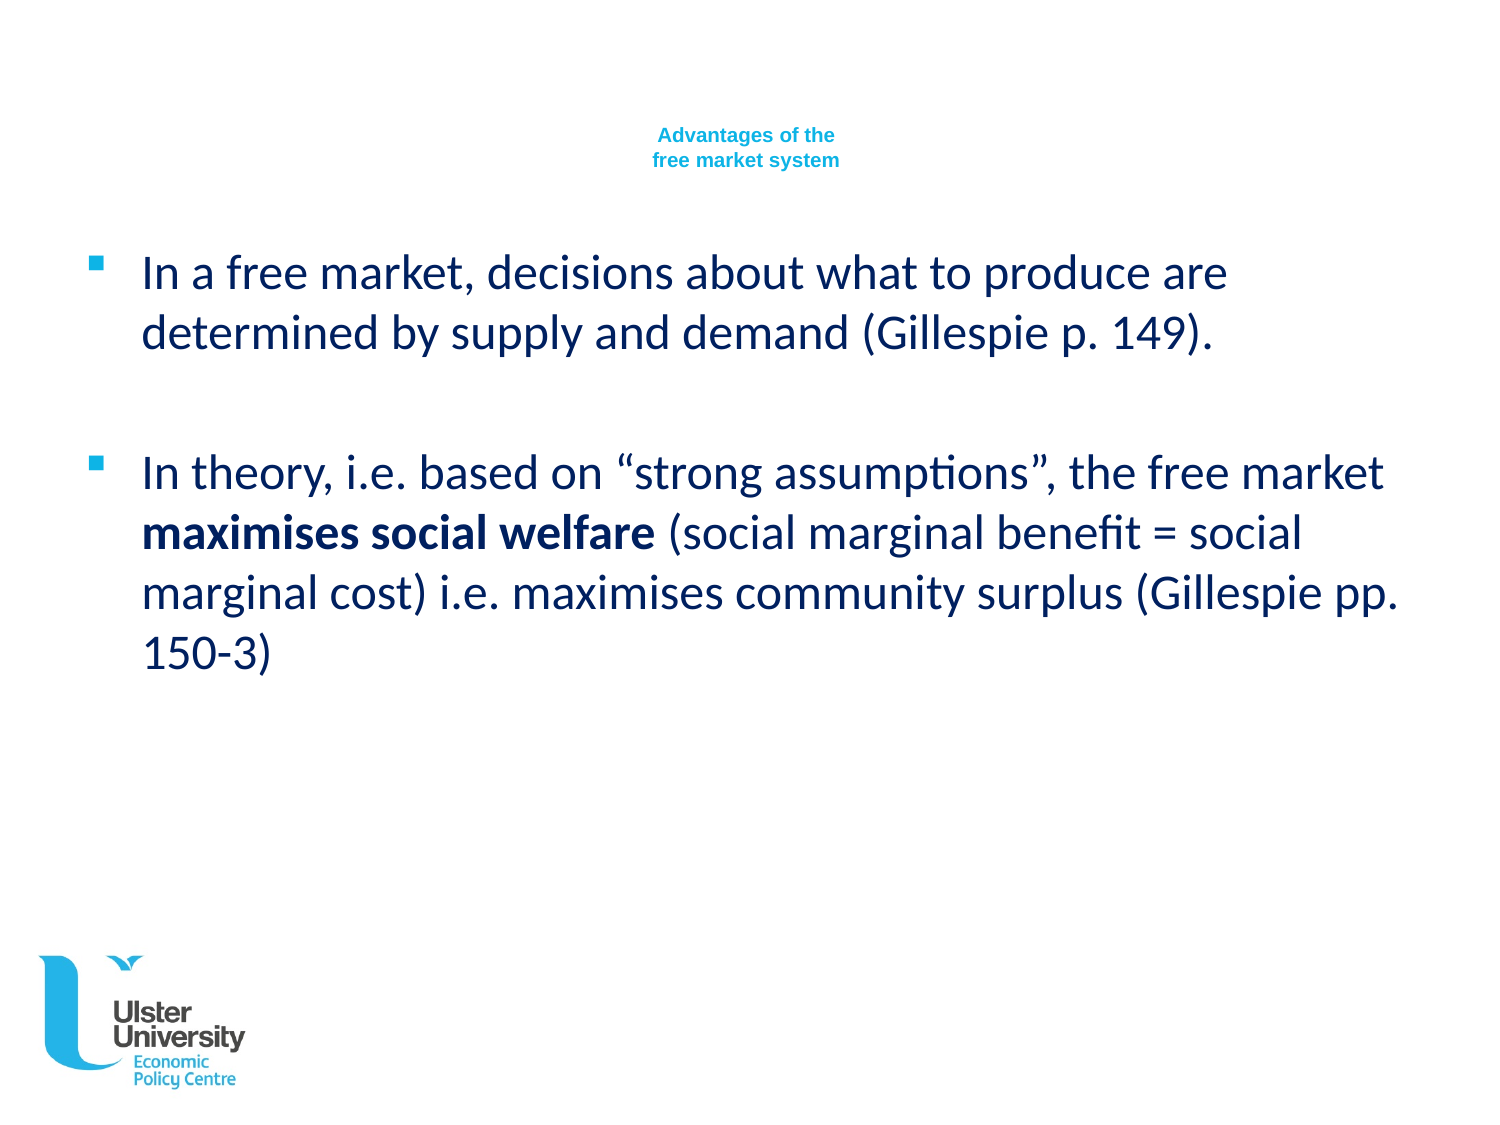

# Advantages of the free market system
In a free market, decisions about what to produce are determined by supply and demand (Gillespie p. 149).

In theory, i.e. based on “strong assumptions”, the free market maximises social welfare (social marginal benefit = social marginal cost) i.e. maximises community surplus (Gillespie pp. 150-3)